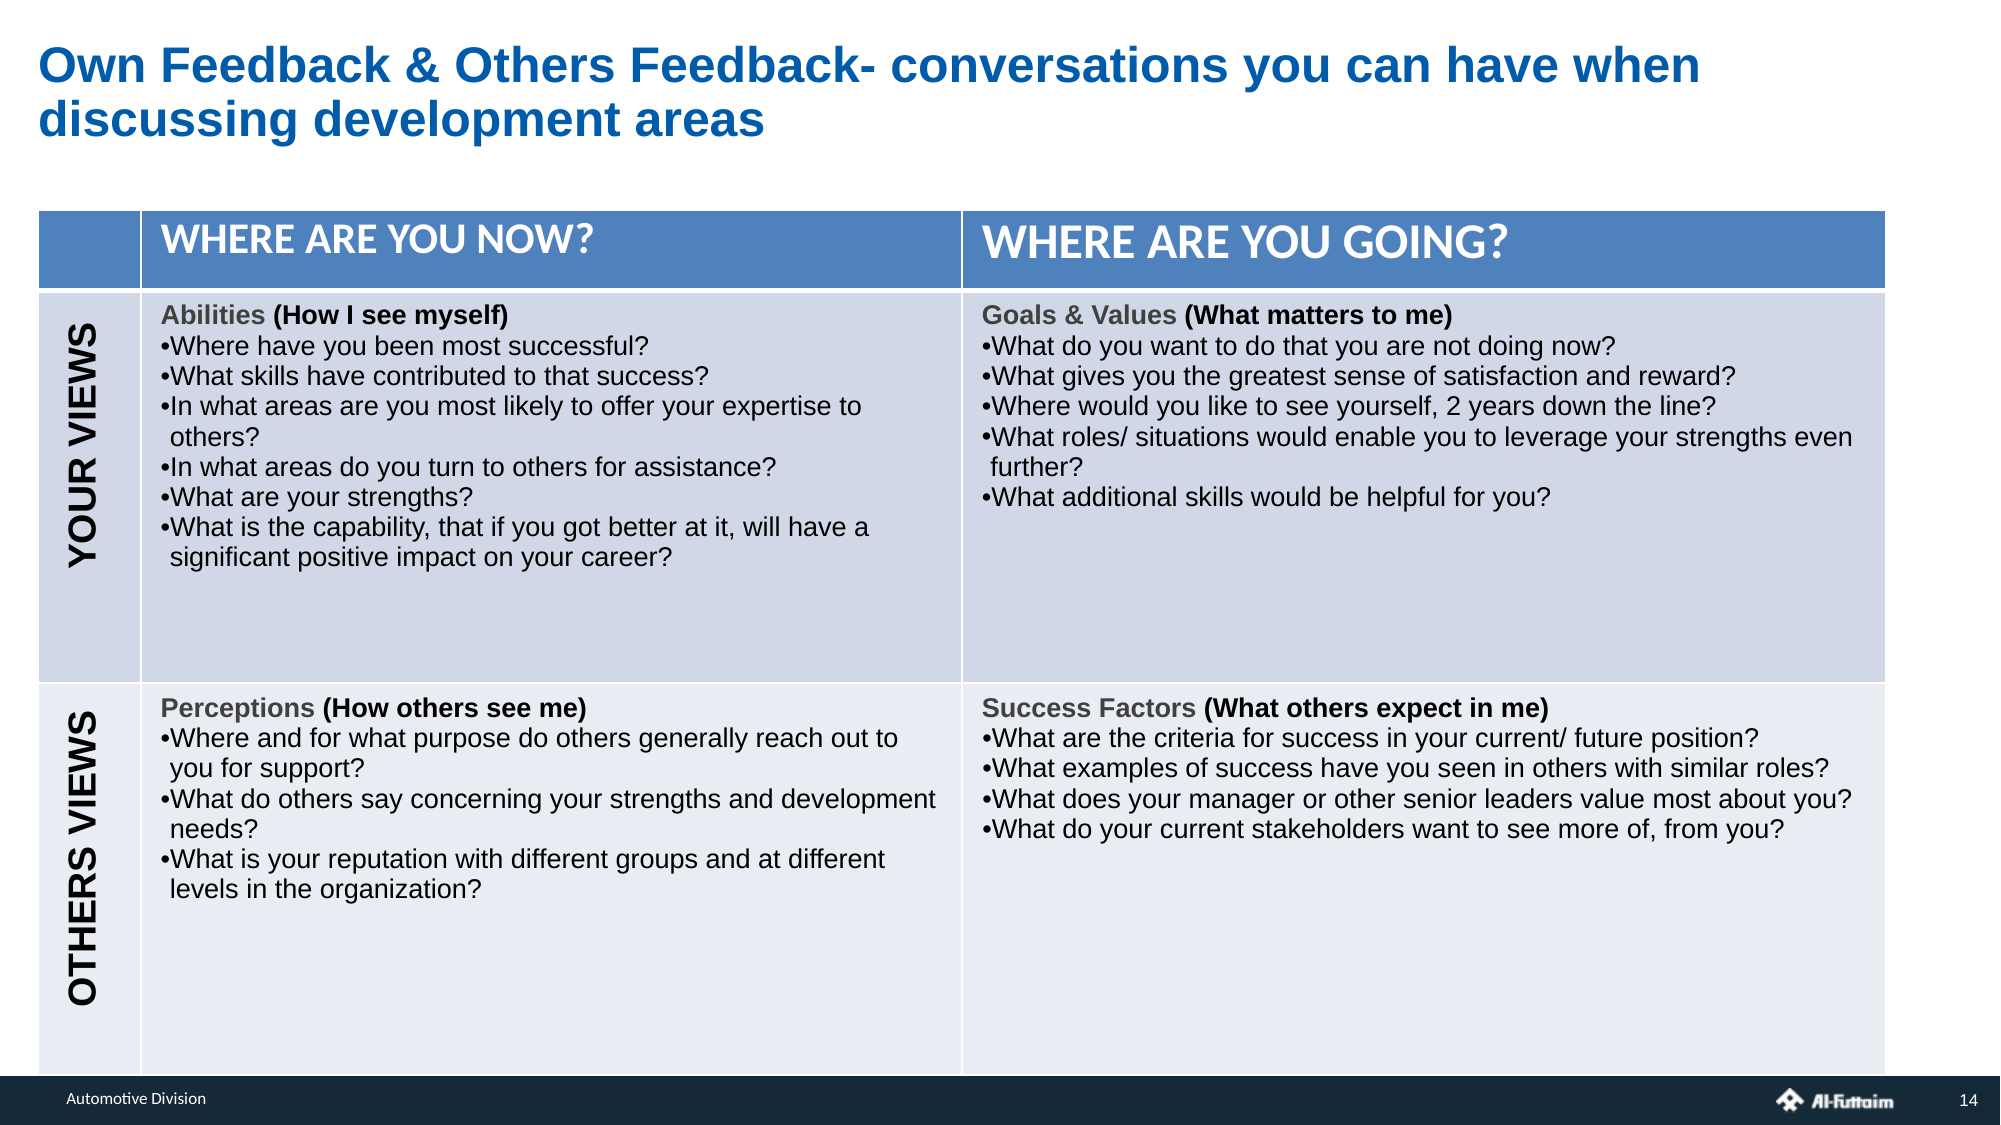

Own Feedback & Others Feedback- conversations you can have when discussing development areas
|  | WHERE ARE YOU NOW? | WHERE ARE YOU GOING? |
| --- | --- | --- |
|  | Abilities (How I see myself) •Where have you been most successful? •What skills have contributed to that success? •In what areas are you most likely to offer your expertise to others? •In what areas do you turn to others for assistance? •What are your strengths? What is the capability, that if you got better at it, will have a significant positive impact on your career? | Goals & Values (What matters to me) •What do you want to do that you are not doing now? •What gives you the greatest sense of satisfaction and reward? •Where would you like to see yourself, 2 years down the line? What roles/ situations would enable you to leverage your strengths even further? •What additional skills would be helpful for you? |
|  | Perceptions (How others see me) •Where and for what purpose do others generally reach out to you for support? •What do others say concerning your strengths and development needs? •What is your reputation with different groups and at different levels in the organization? | Success Factors (What others expect in me) •What are the criteria for success in your current/ future position? •What examples of success have you seen in others with similar roles? •What does your manager or other senior leaders value most about you? What do your current stakeholders want to see more of, from you? |
YOUR VIEWS
OTHERS VIEWS